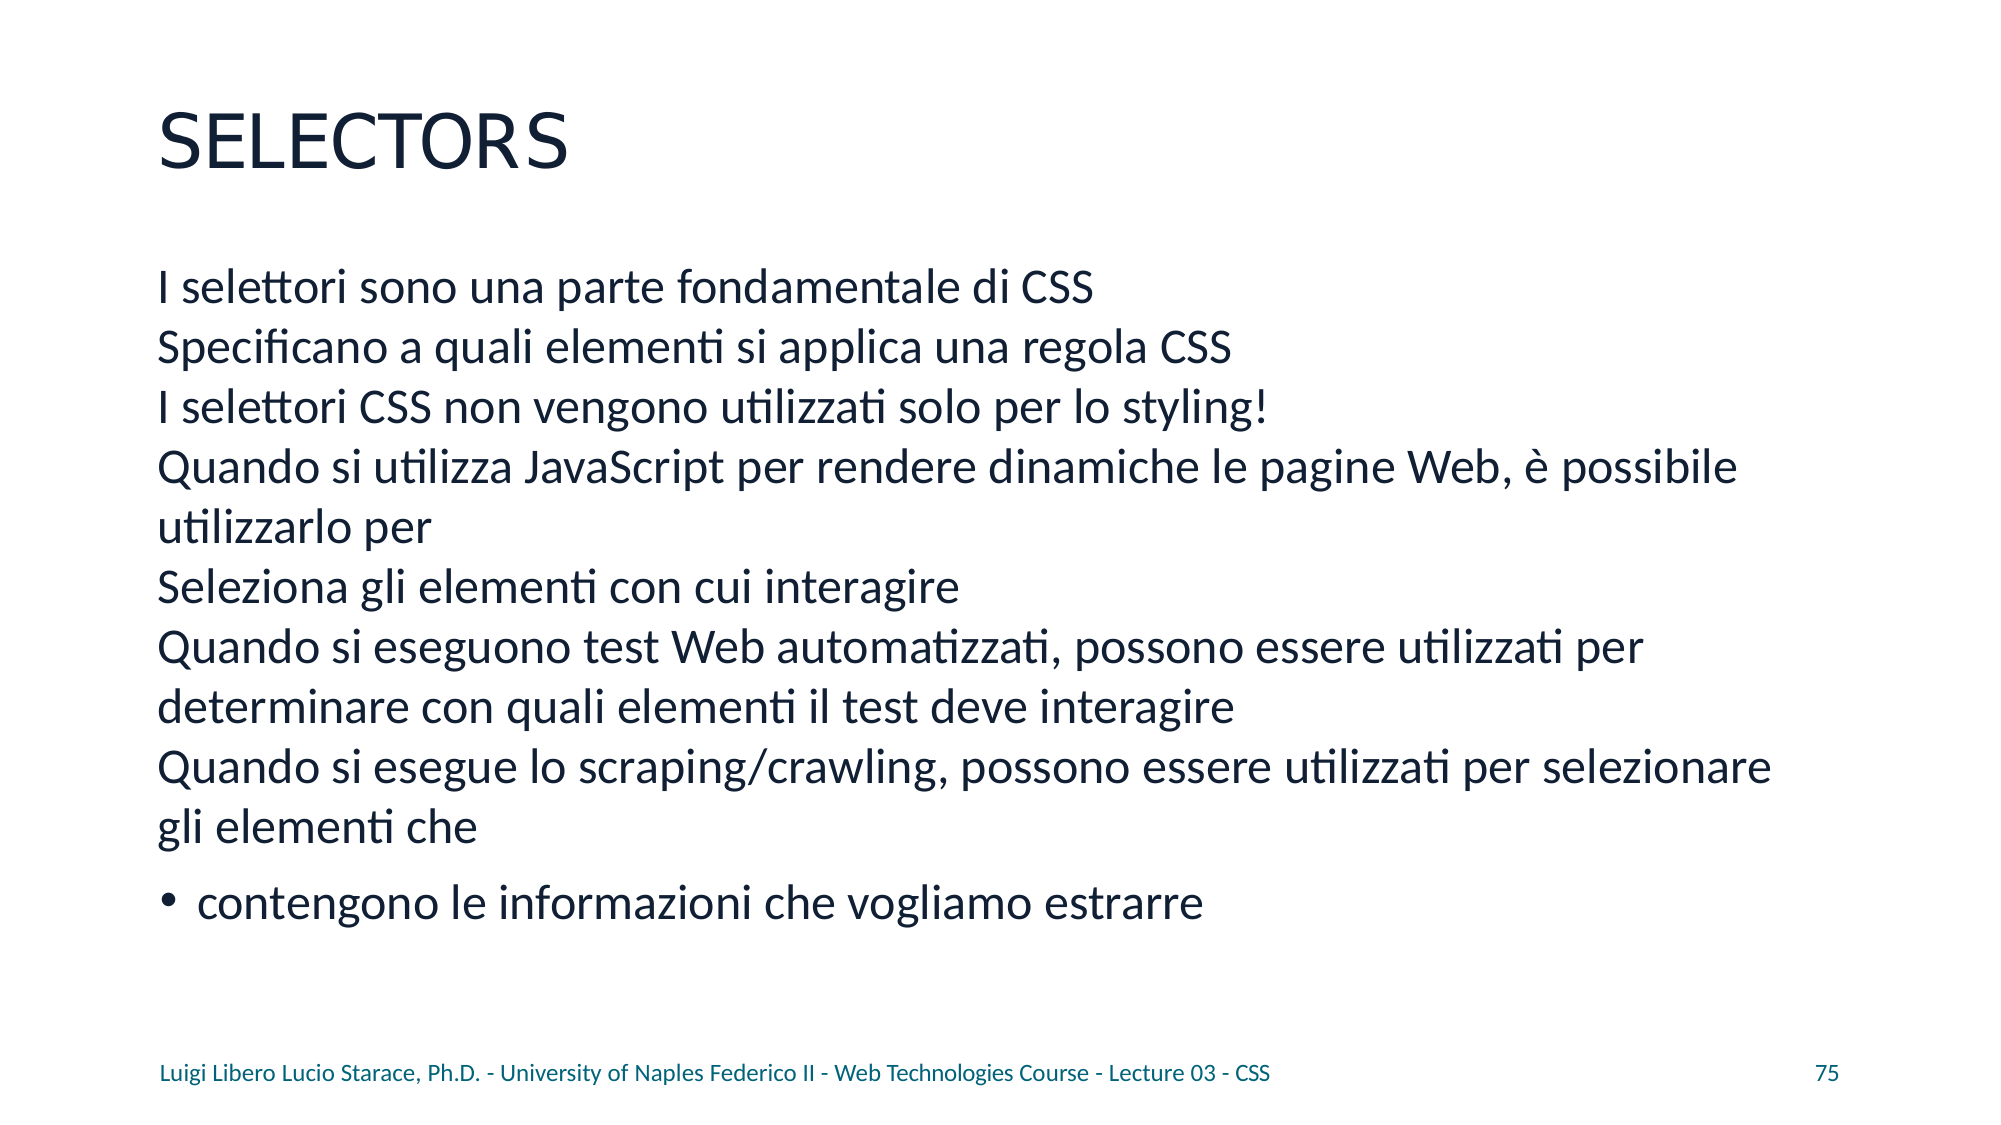

# SELECTORS
I selettori sono una parte fondamentale di CSS
Specificano a quali elementi si applica una regola CSS
I selettori CSS non vengono utilizzati solo per lo styling!
Quando si utilizza JavaScript per rendere dinamiche le pagine Web, è possibile utilizzarlo per
Seleziona gli elementi con cui interagire
Quando si eseguono test Web automatizzati, possono essere utilizzati per determinare con quali elementi il test deve interagire
Quando si esegue lo scraping/crawling, possono essere utilizzati per selezionare gli elementi che
contengono le informazioni che vogliamo estrarre
Luigi Libero Lucio Starace, Ph.D. - University of Naples Federico II - Web Technologies Course - Lecture 03 - CSS
75